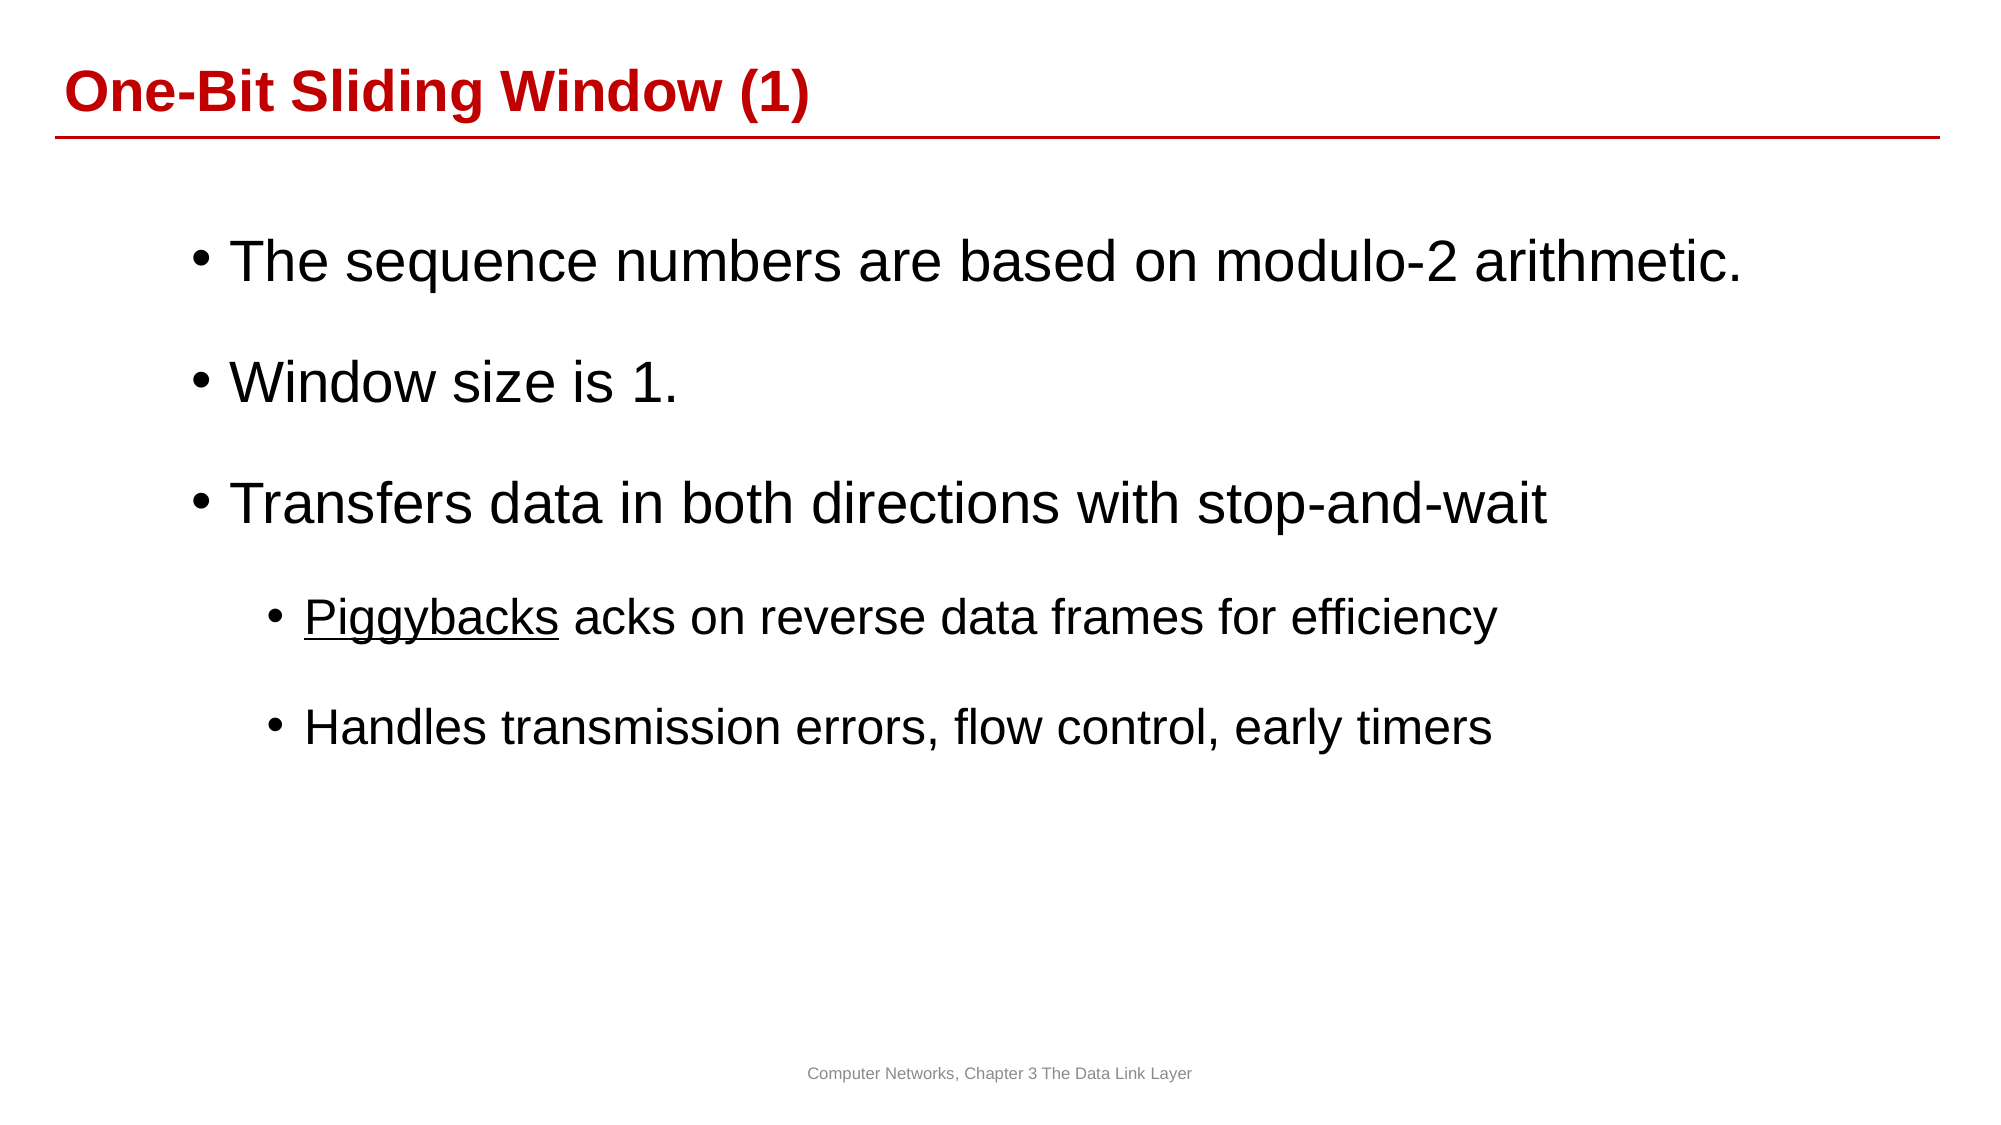

One-Bit Sliding Window (1)
The sequence numbers are based on modulo-2 arithmetic.
Window size is 1.
Transfers data in both directions with stop-and-wait
Piggybacks acks on reverse data frames for efficiency
Handles transmission errors, flow control, early timers
Computer Networks, Chapter 3 The Data Link Layer